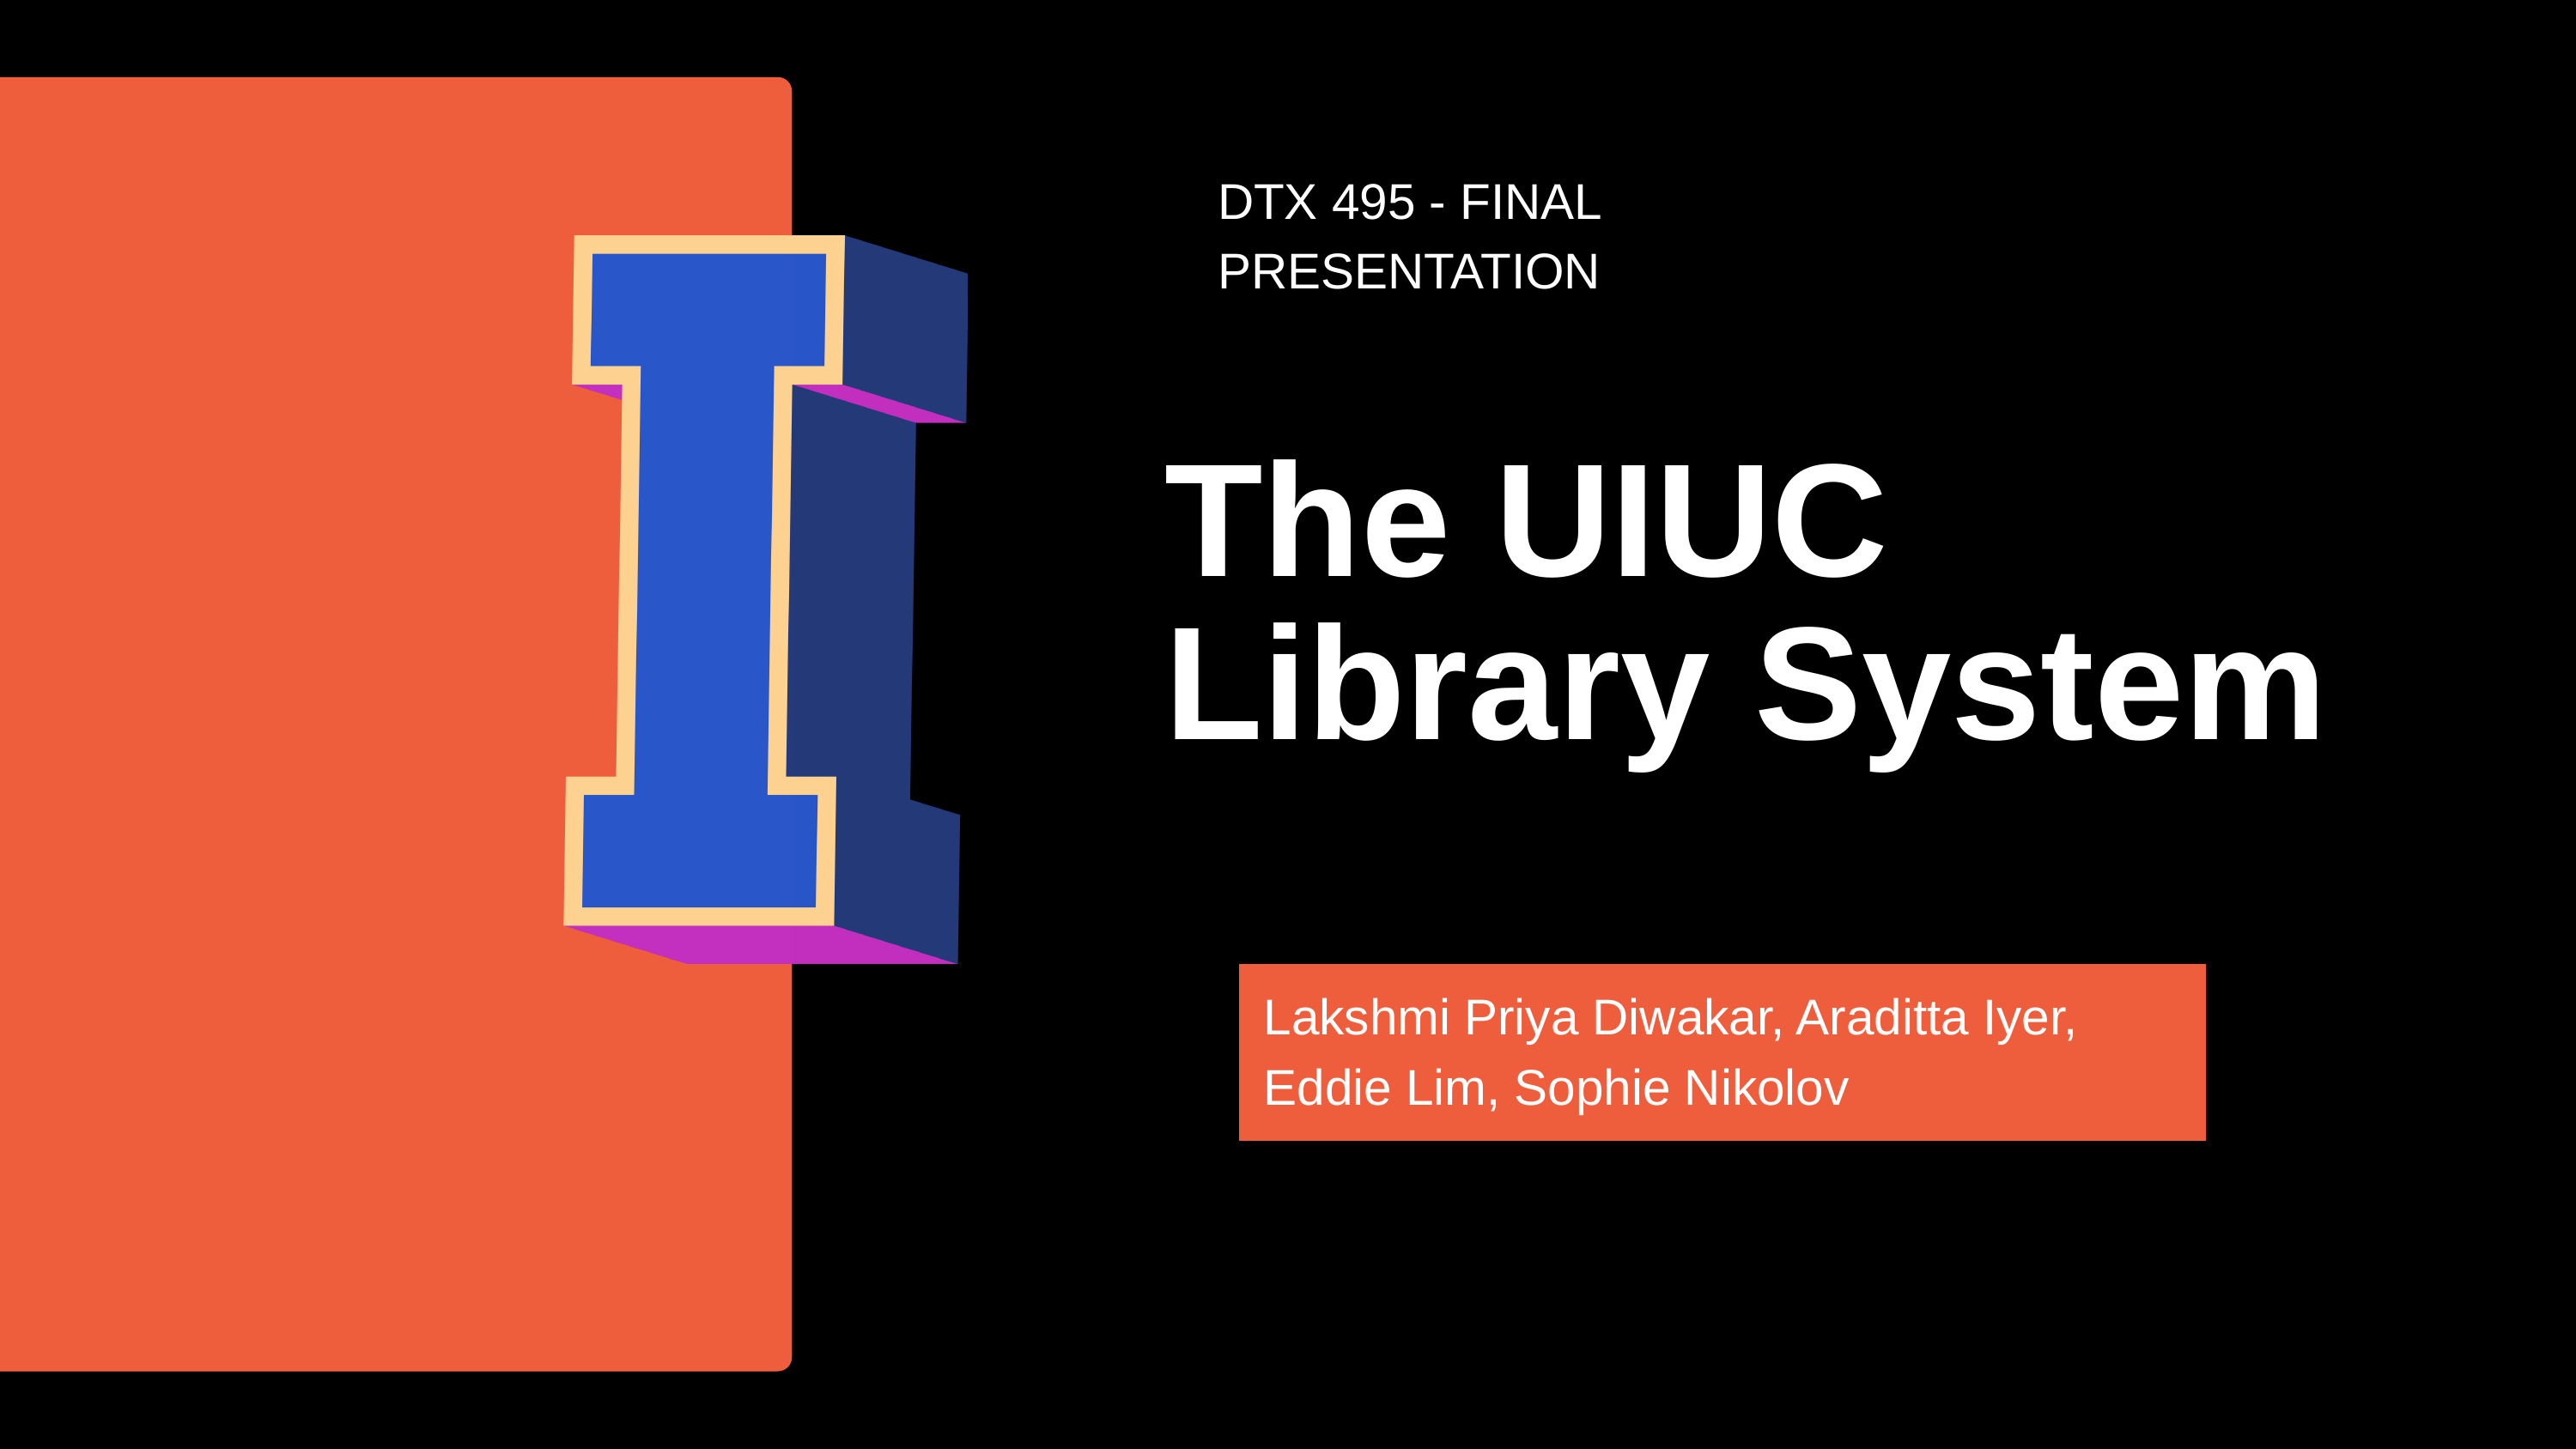

DTX 495 - FINAL PRESENTATION

The UIUC Library System

Lakshmi Priya Diwakar, Araditta Iyer, Eddie Lim, Sophie Nikolov